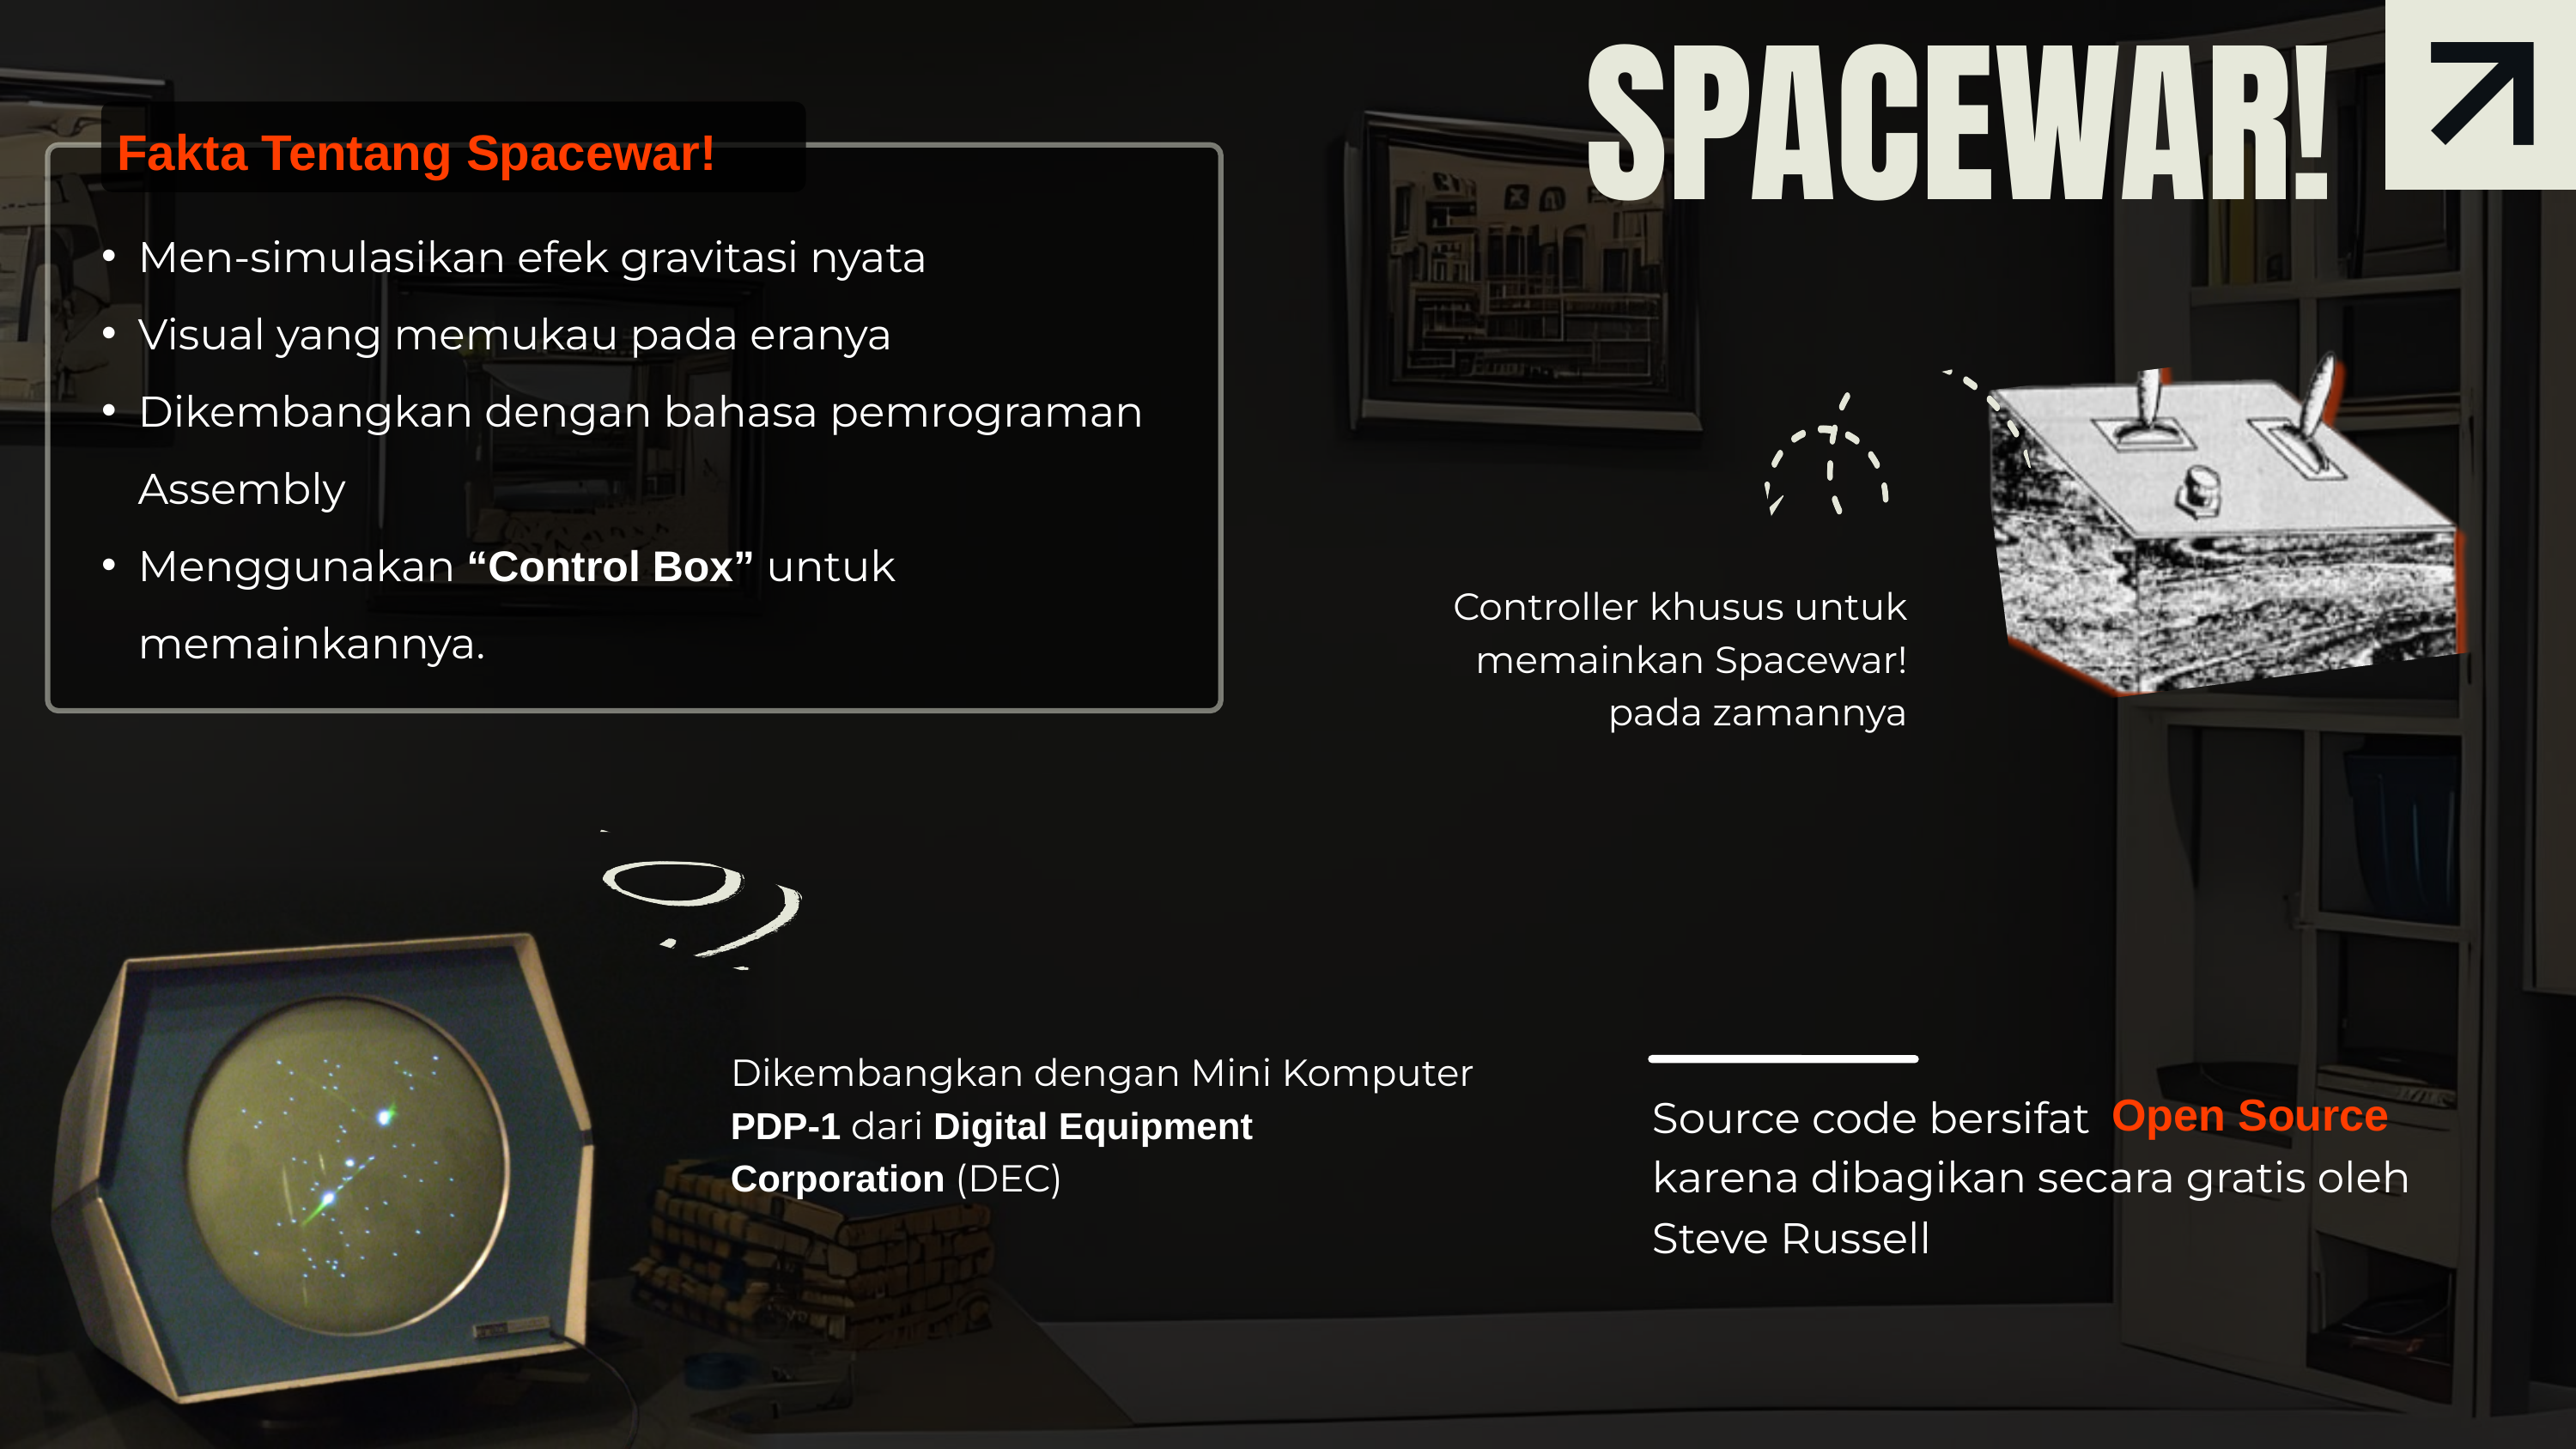

SPACEWAR!

Fakta Tentang Spacewar!
Men-simulasikan efek gravitasi nyata
Visual yang memukau pada eranya
Dikembangkan dengan bahasa pemrograman Assembly
Menggunakan “Control Box” untuk memainkannya.

Controller khusus untuk memainkan Spacewar! pada zamannya

Dikembangkan dengan Mini Komputer PDP-1 dari Digital Equipment Corporation (DEC)

Open Source
Source code bersifat
karena dibagikan secara gratis oleh Steve Russell